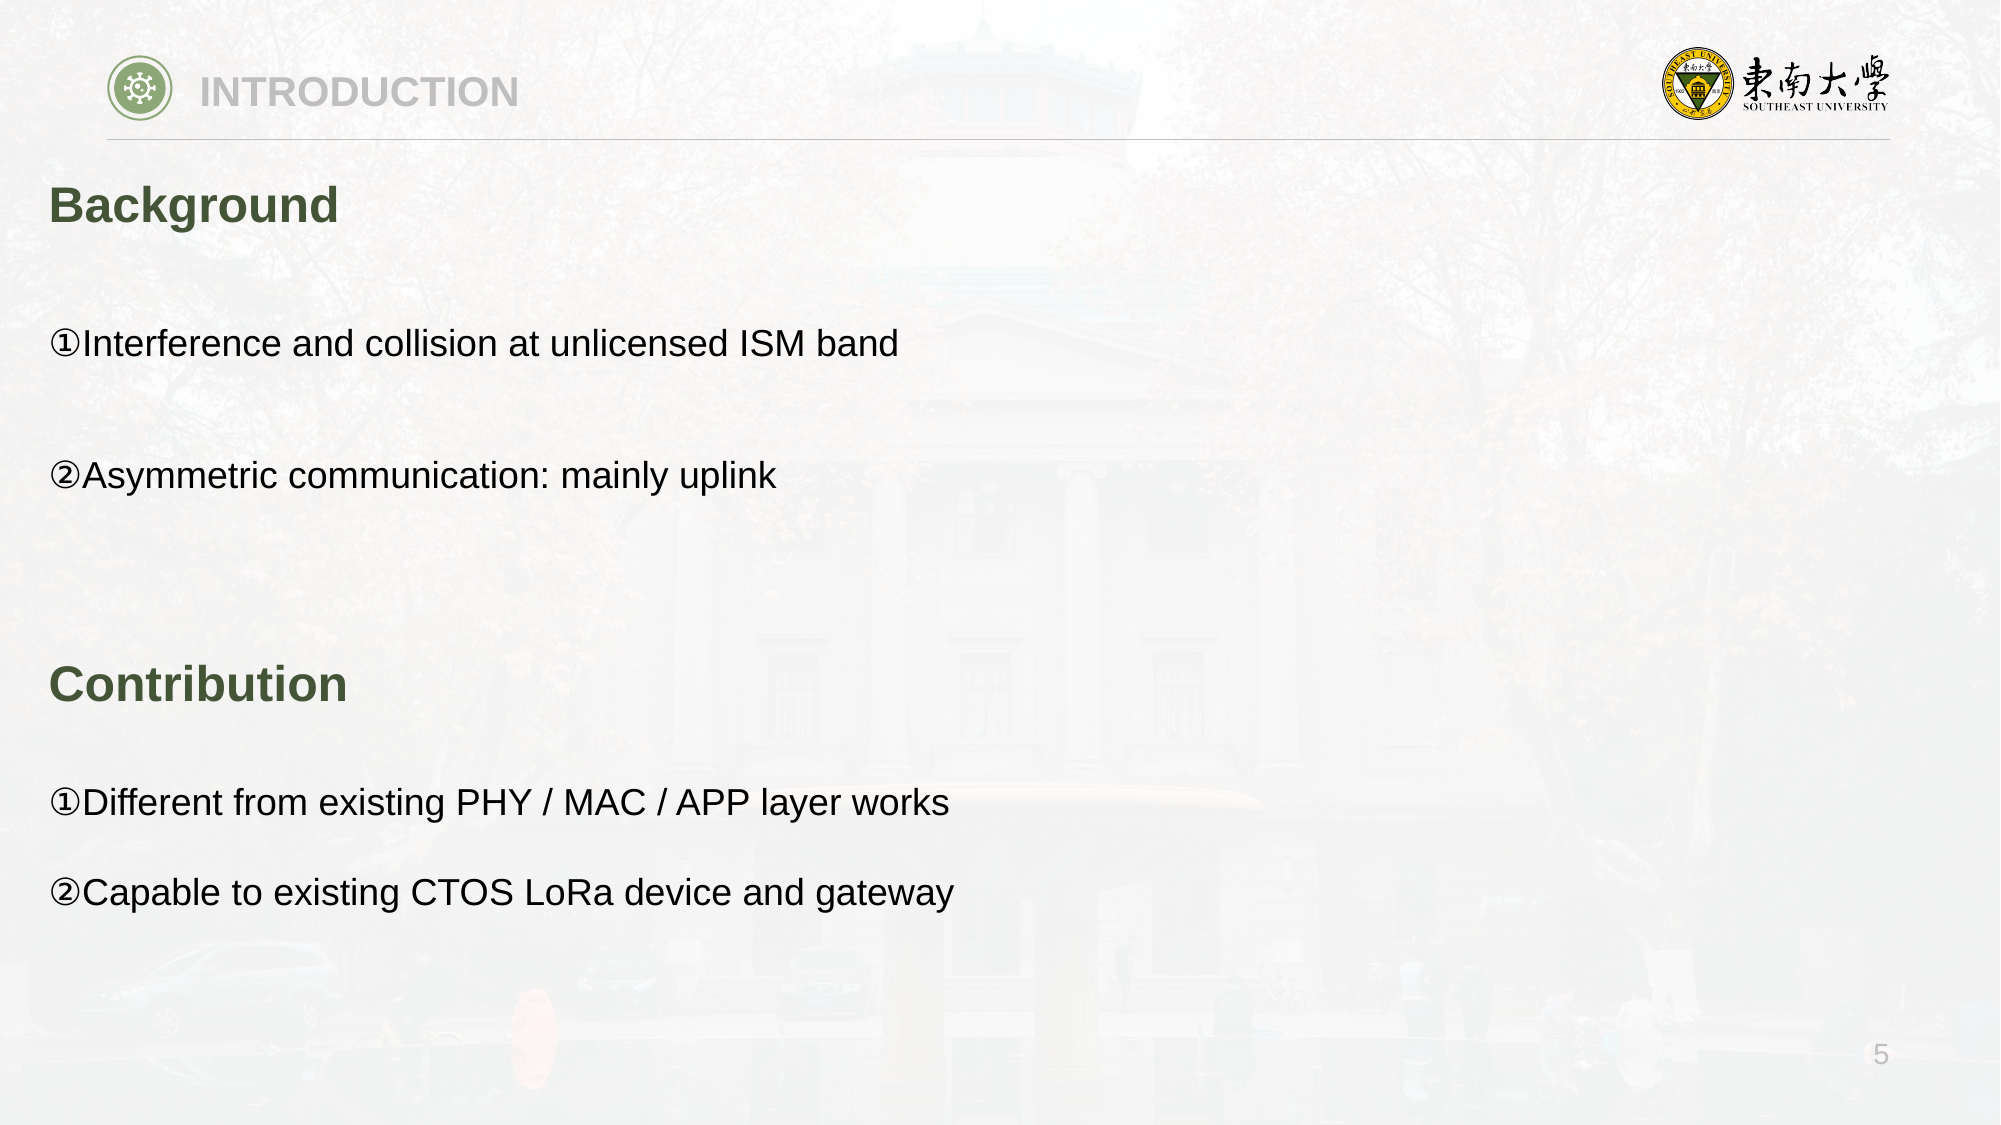

INTRODUCTION
Background

①Interference and collision at unlicensed ISM band

②Asymmetric communication: mainly uplink

Contribution

①Different from existing PHY / MAC / APP layer works

②Capable to existing CTOS LoRa device and gateway

5